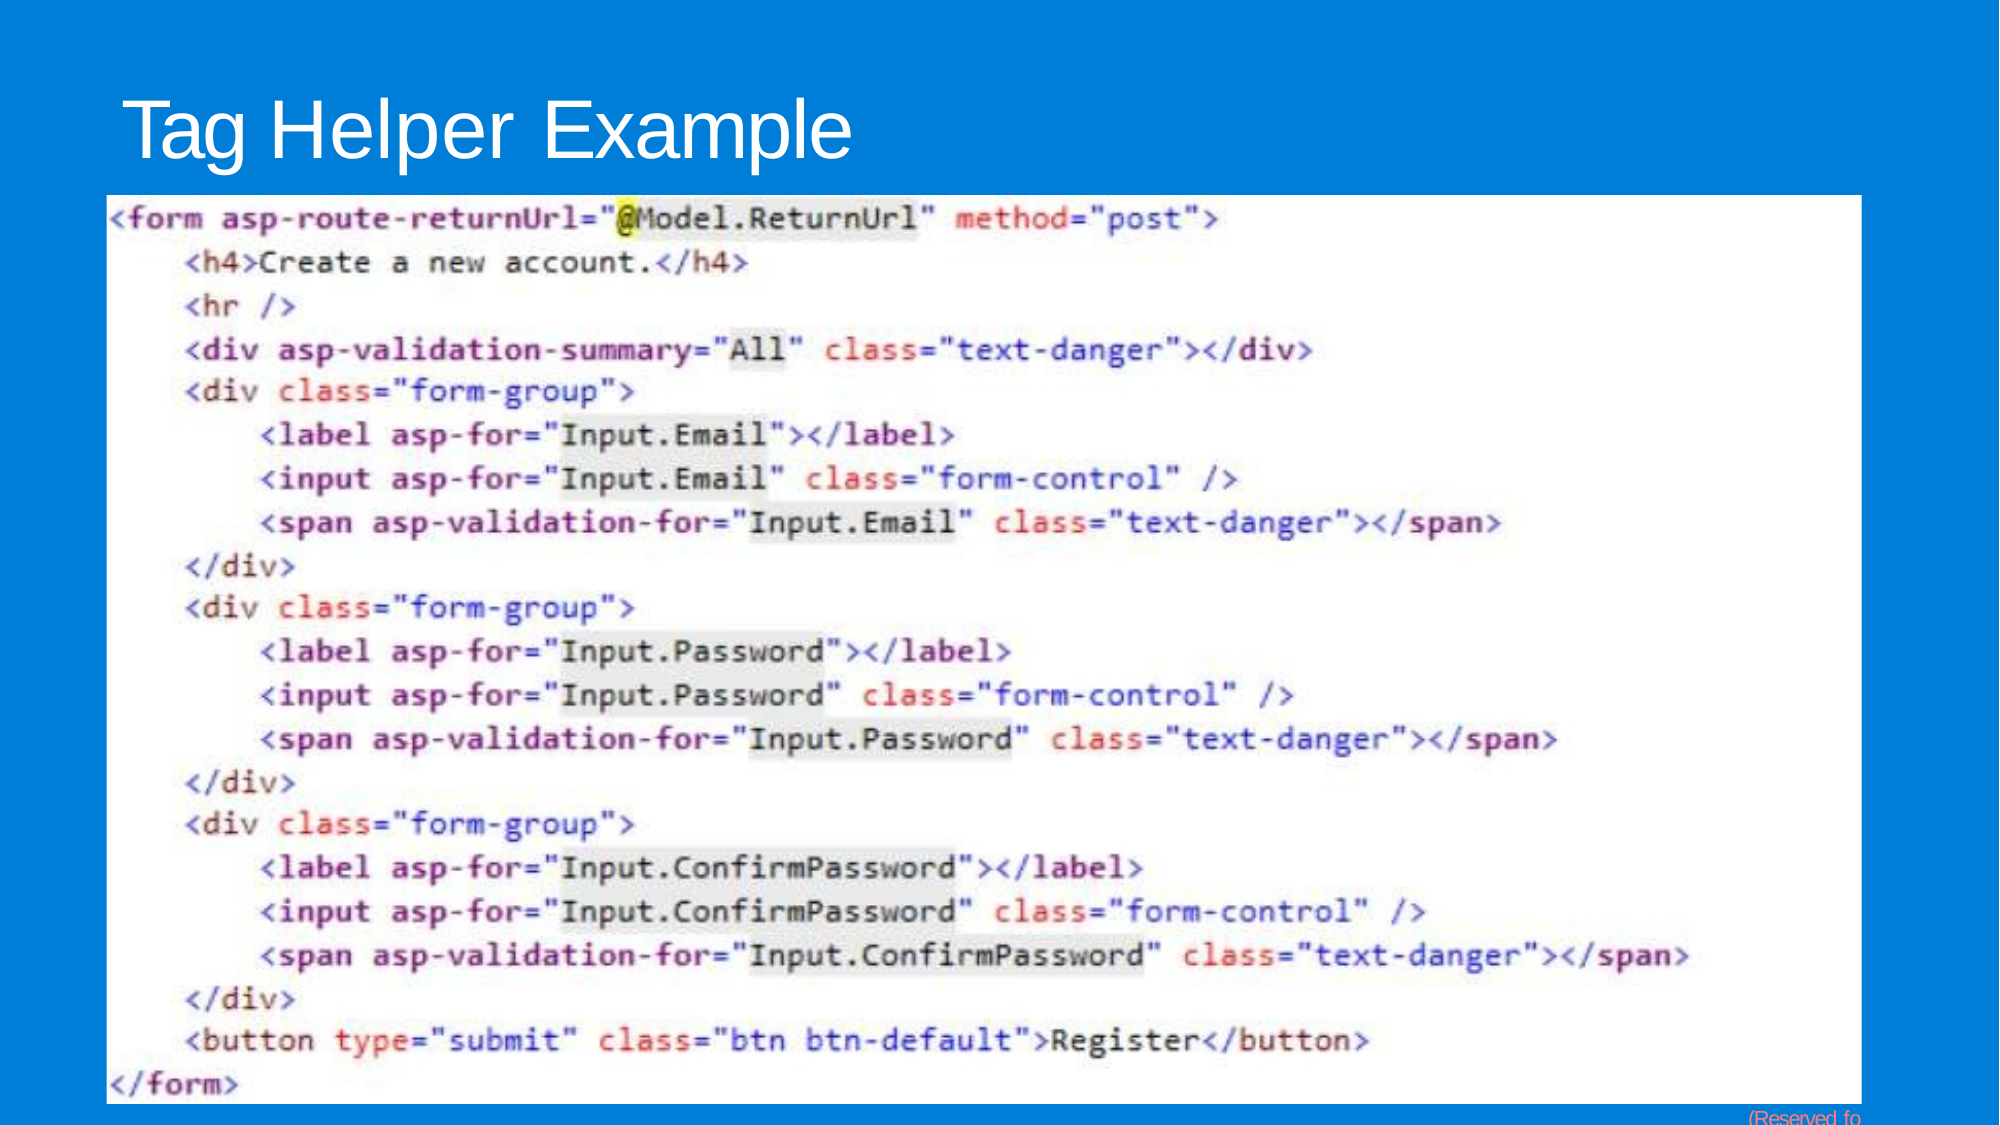

# Tag Helper Example

No Cont
(Reserved fo